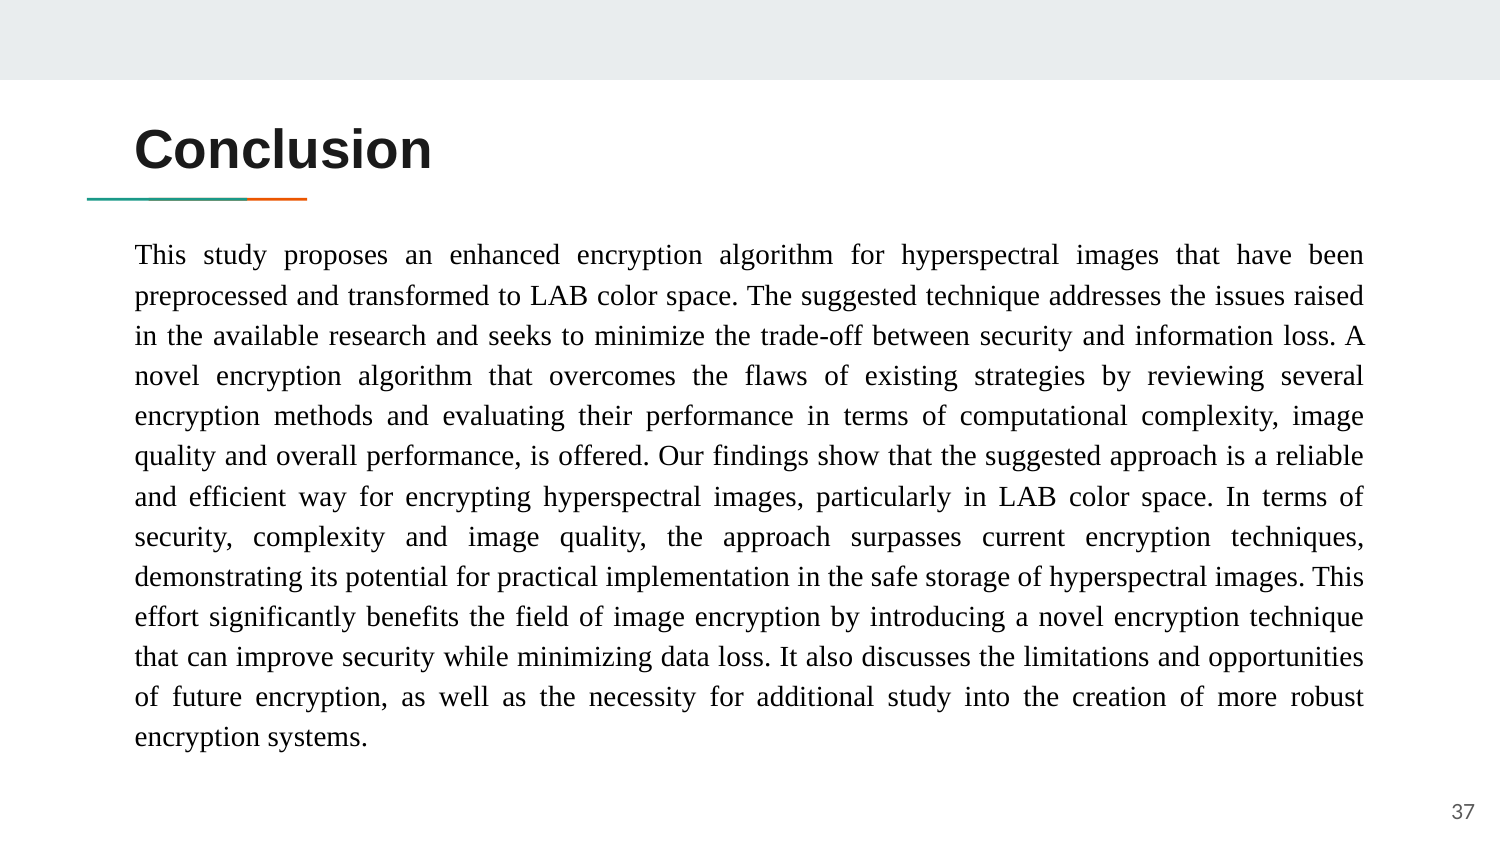

# Conclusion
This study proposes an enhanced encryption algorithm for hyperspectral images that have been preprocessed and transformed to LAB color space. The suggested technique addresses the issues raised in the available research and seeks to minimize the trade-off between security and information loss. A novel encryption algorithm that overcomes the flaws of existing strategies by reviewing several encryption methods and evaluating their performance in terms of computational complexity, image quality and overall performance, is offered. Our findings show that the suggested approach is a reliable and efficient way for encrypting hyperspectral images, particularly in LAB color space. In terms of security, complexity and image quality, the approach surpasses current encryption techniques, demonstrating its potential for practical implementation in the safe storage of hyperspectral images. This effort significantly benefits the field of image encryption by introducing a novel encryption technique that can improve security while minimizing data loss. It also discusses the limitations and opportunities of future encryption, as well as the necessity for additional study into the creation of more robust encryption systems.
37